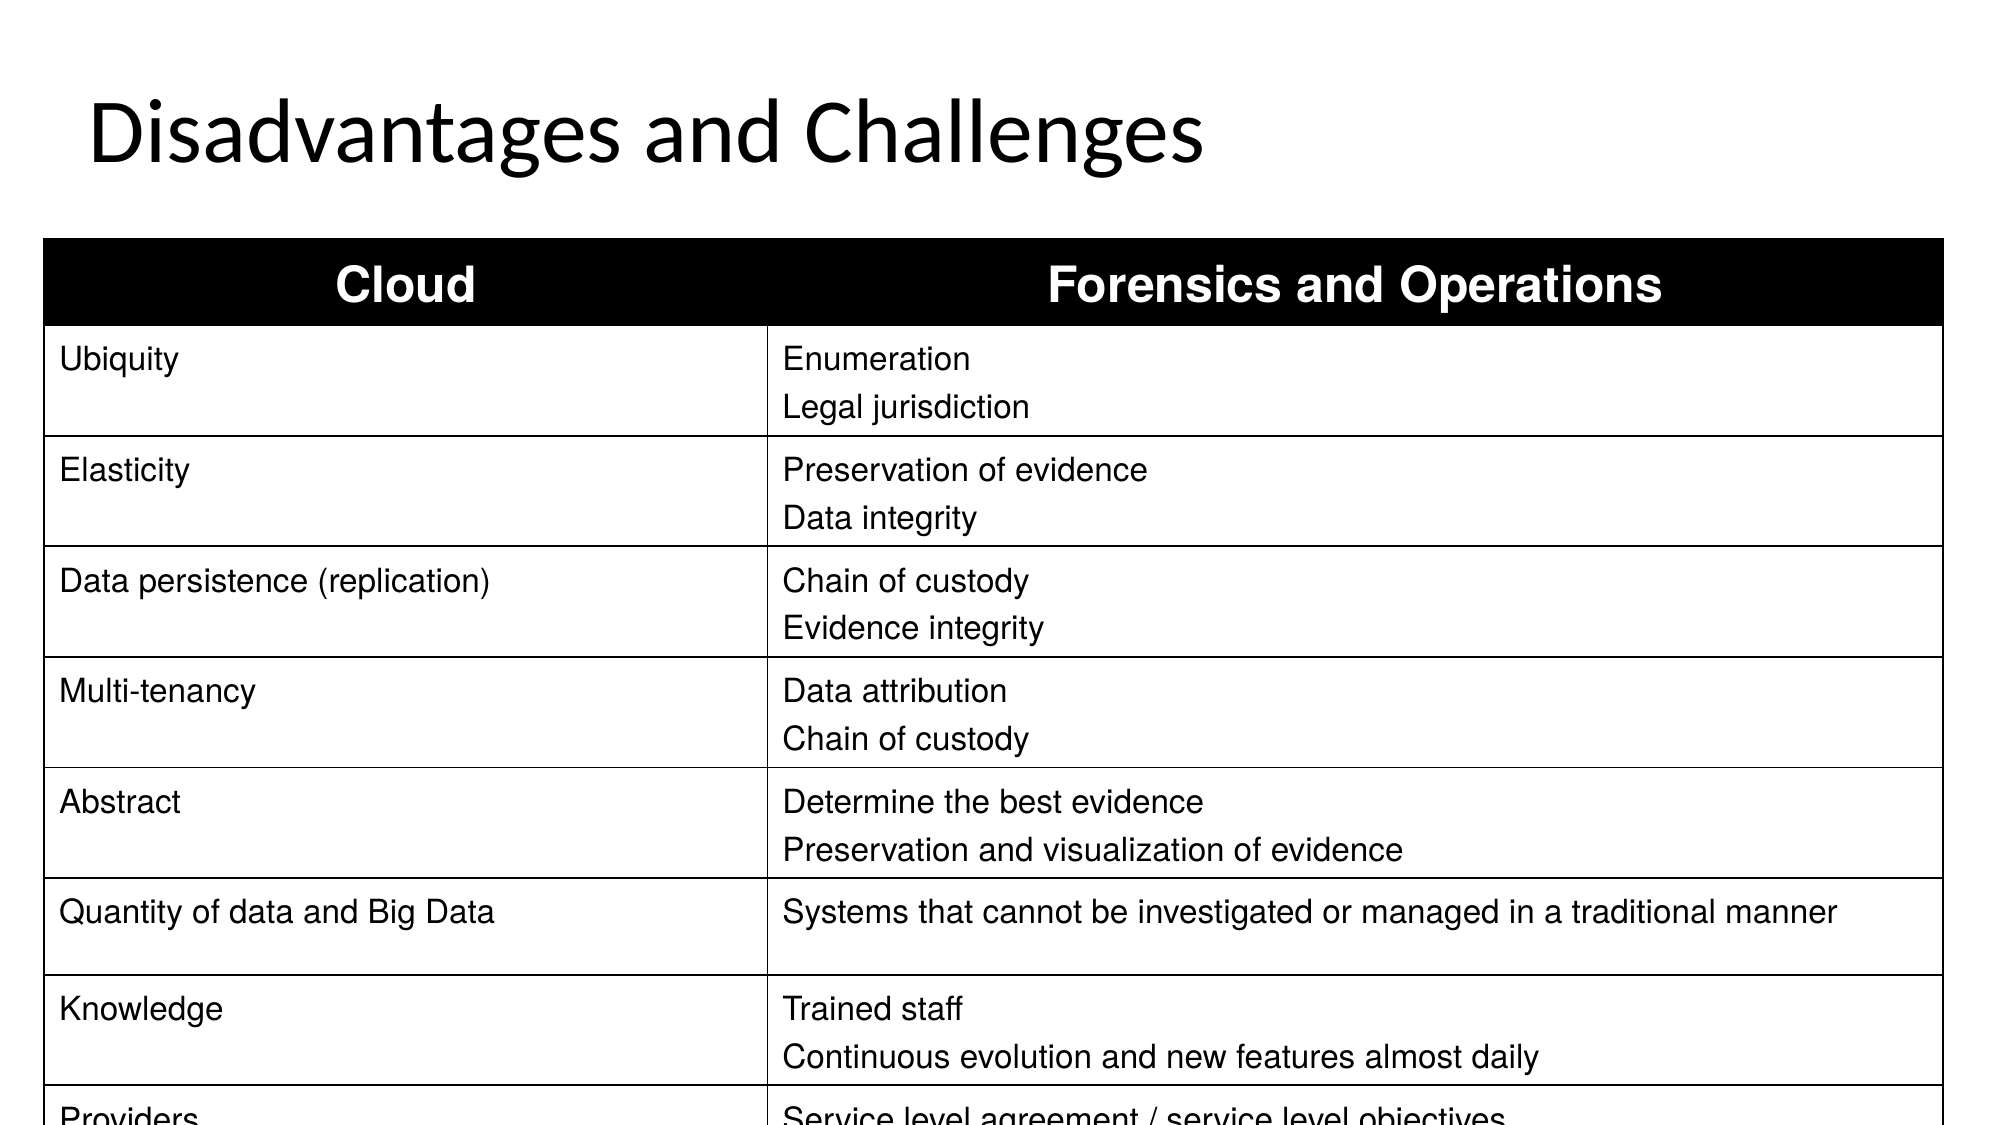

# Disadvantages and Challenges
| Cloud | Forensics and Operations |
| --- | --- |
| Ubiquity | Enumeration Legal jurisdiction |
| Elasticity | Preservation of evidence Data integrity |
| Data persistence (replication) | Chain of custody Evidence integrity |
| Multi-tenancy | Data attribution Chain of custody |
| Abstract | Determine the best evidence Preservation and visualization of evidence |
| Quantity of data and Big Data | Systems that cannot be investigated or managed in a traditional manner |
| Knowledge | Trained staff Continuous evolution and new features almost daily |
| Providers | Service level agreement / service level objectives Relationship client-provider / transparency |